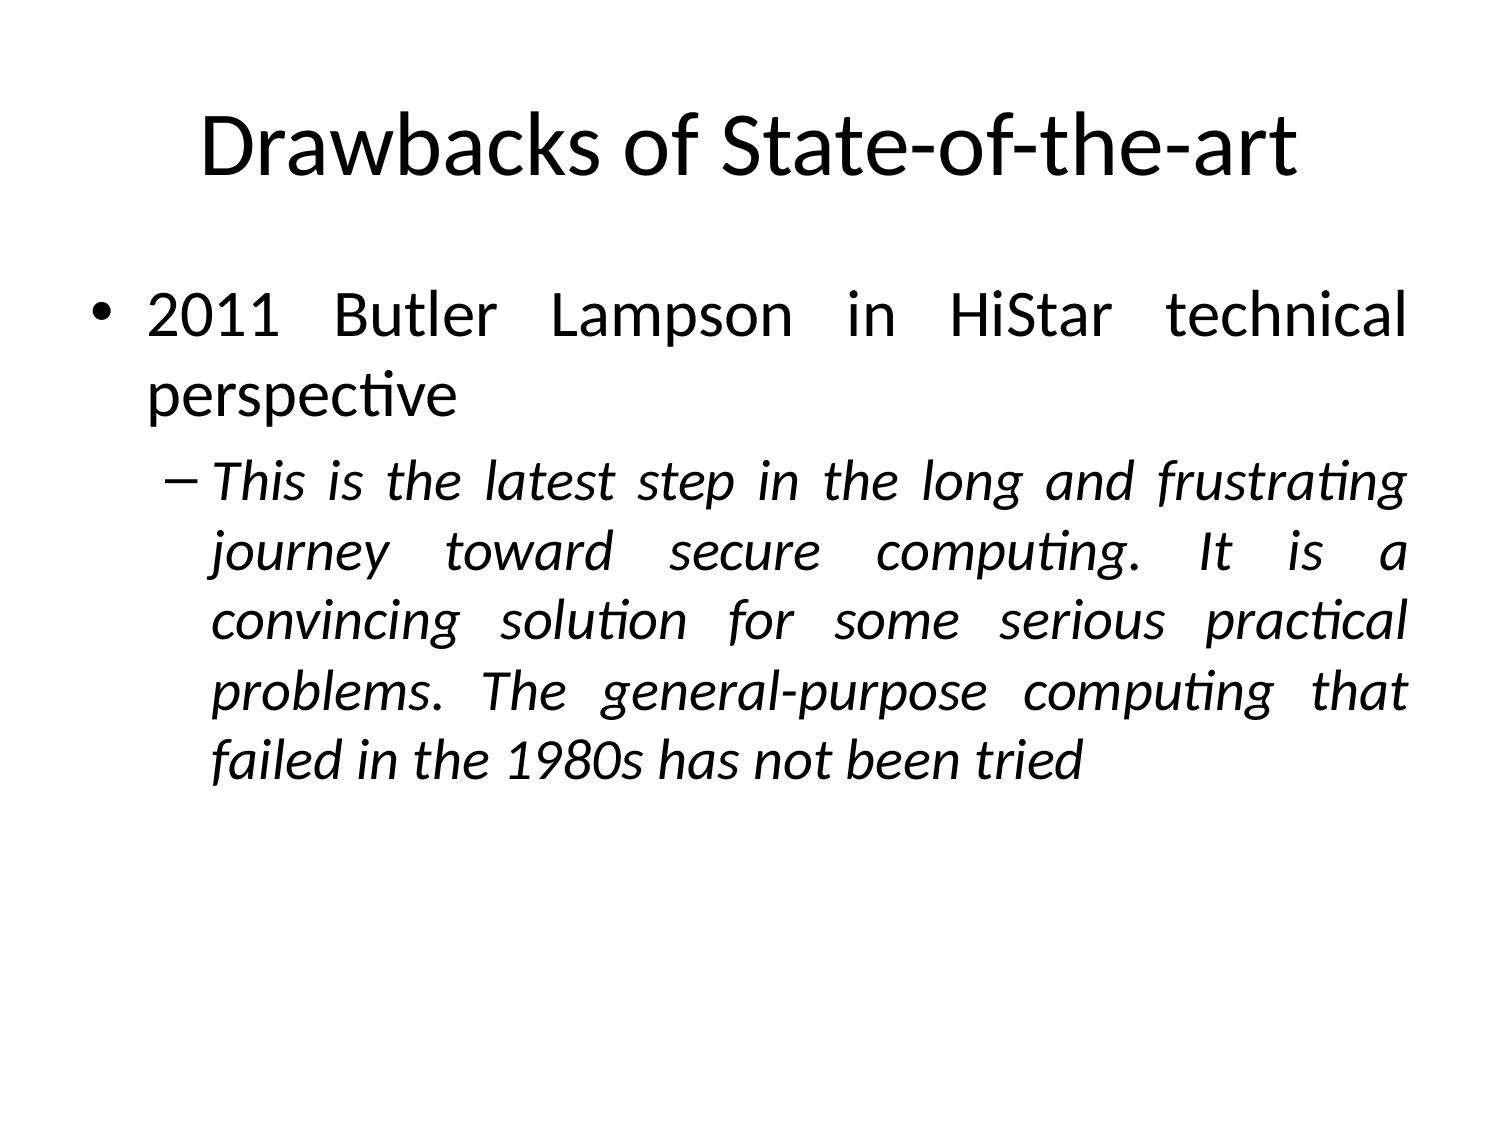

# Drawbacks of State-of-the-art
2011 Butler Lampson in HiStar technical perspective
This is the latest step in the long and frustrating journey toward secure computing. It is a convincing solution for some serious practical problems. The general-purpose computing that failed in the 1980s has not been tried